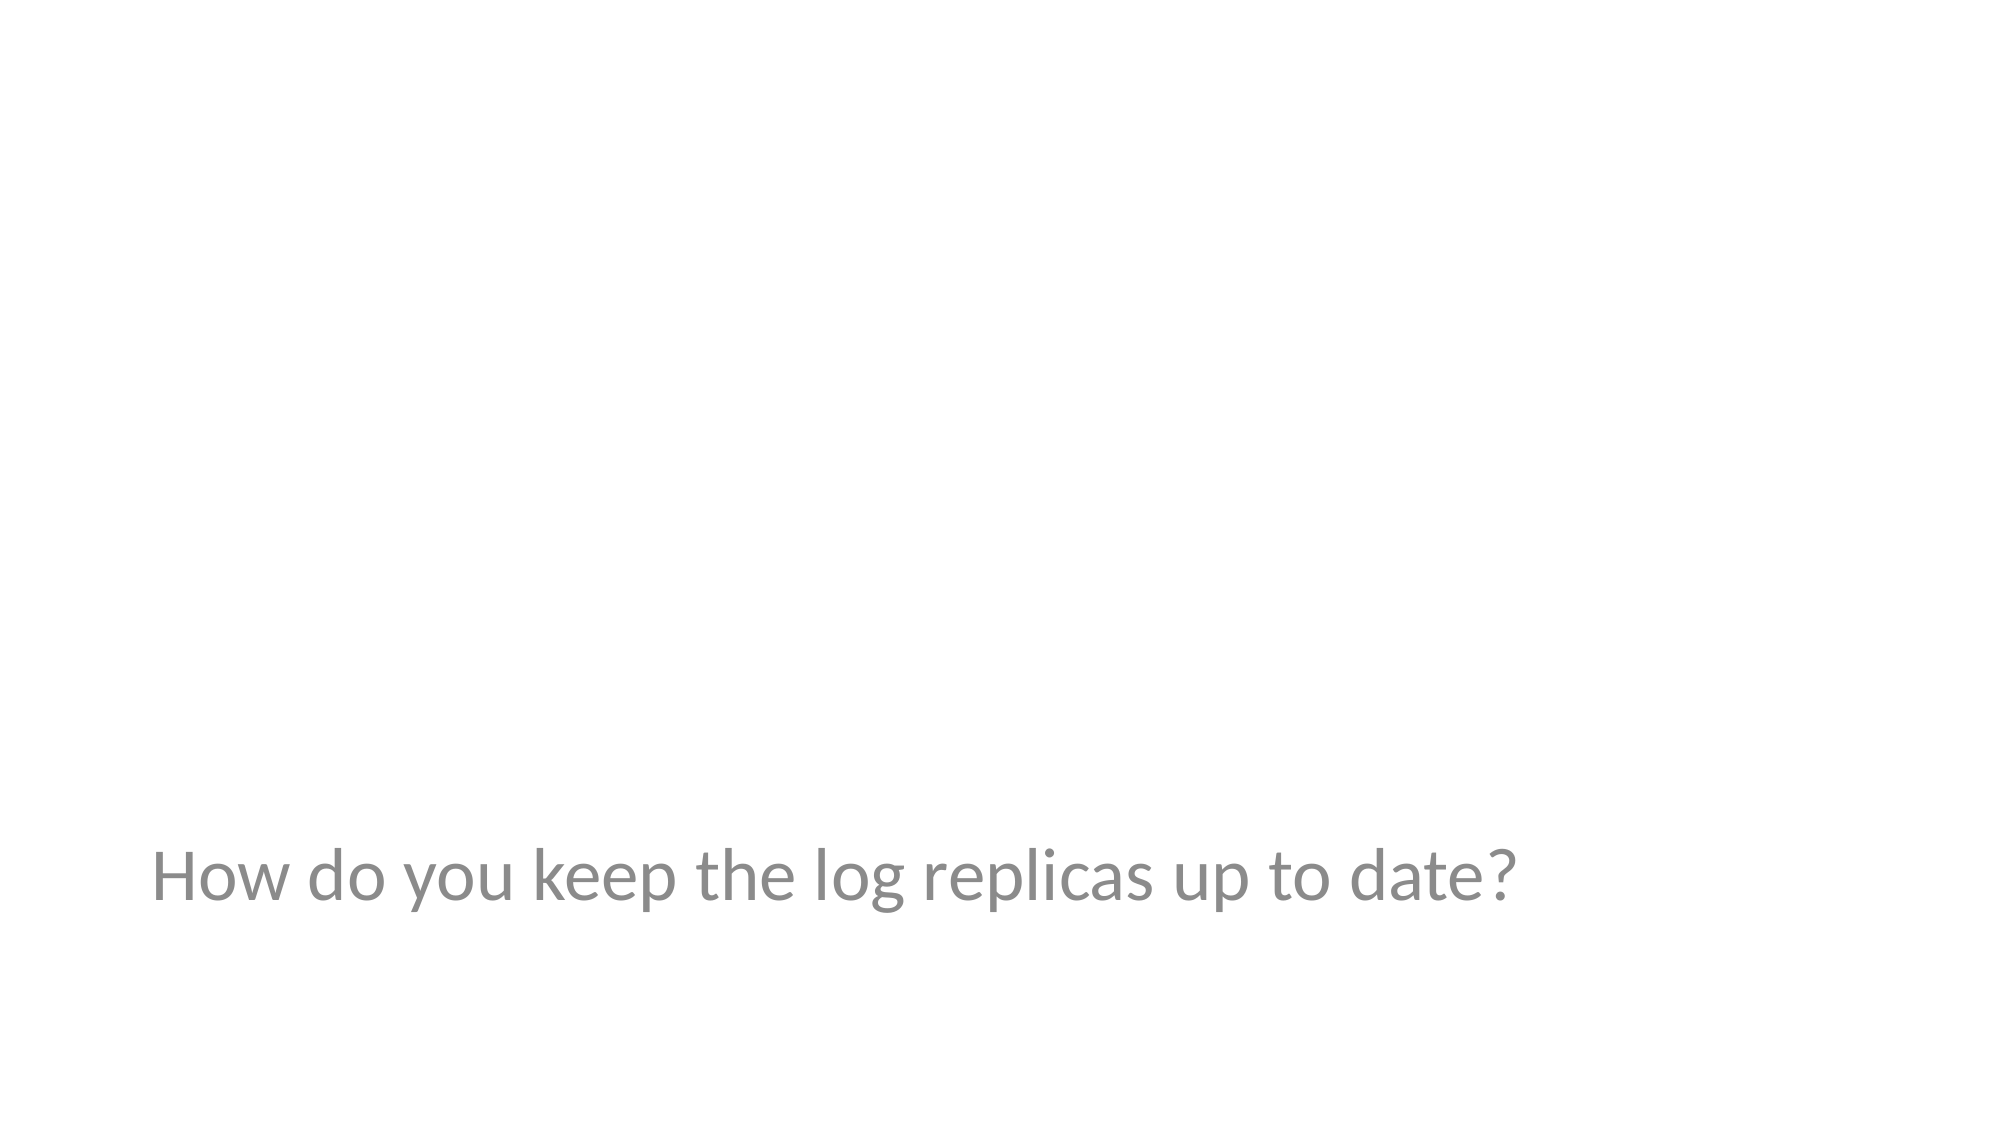

# This just leaves one little problem...
How do you keep the log replicas up to date?